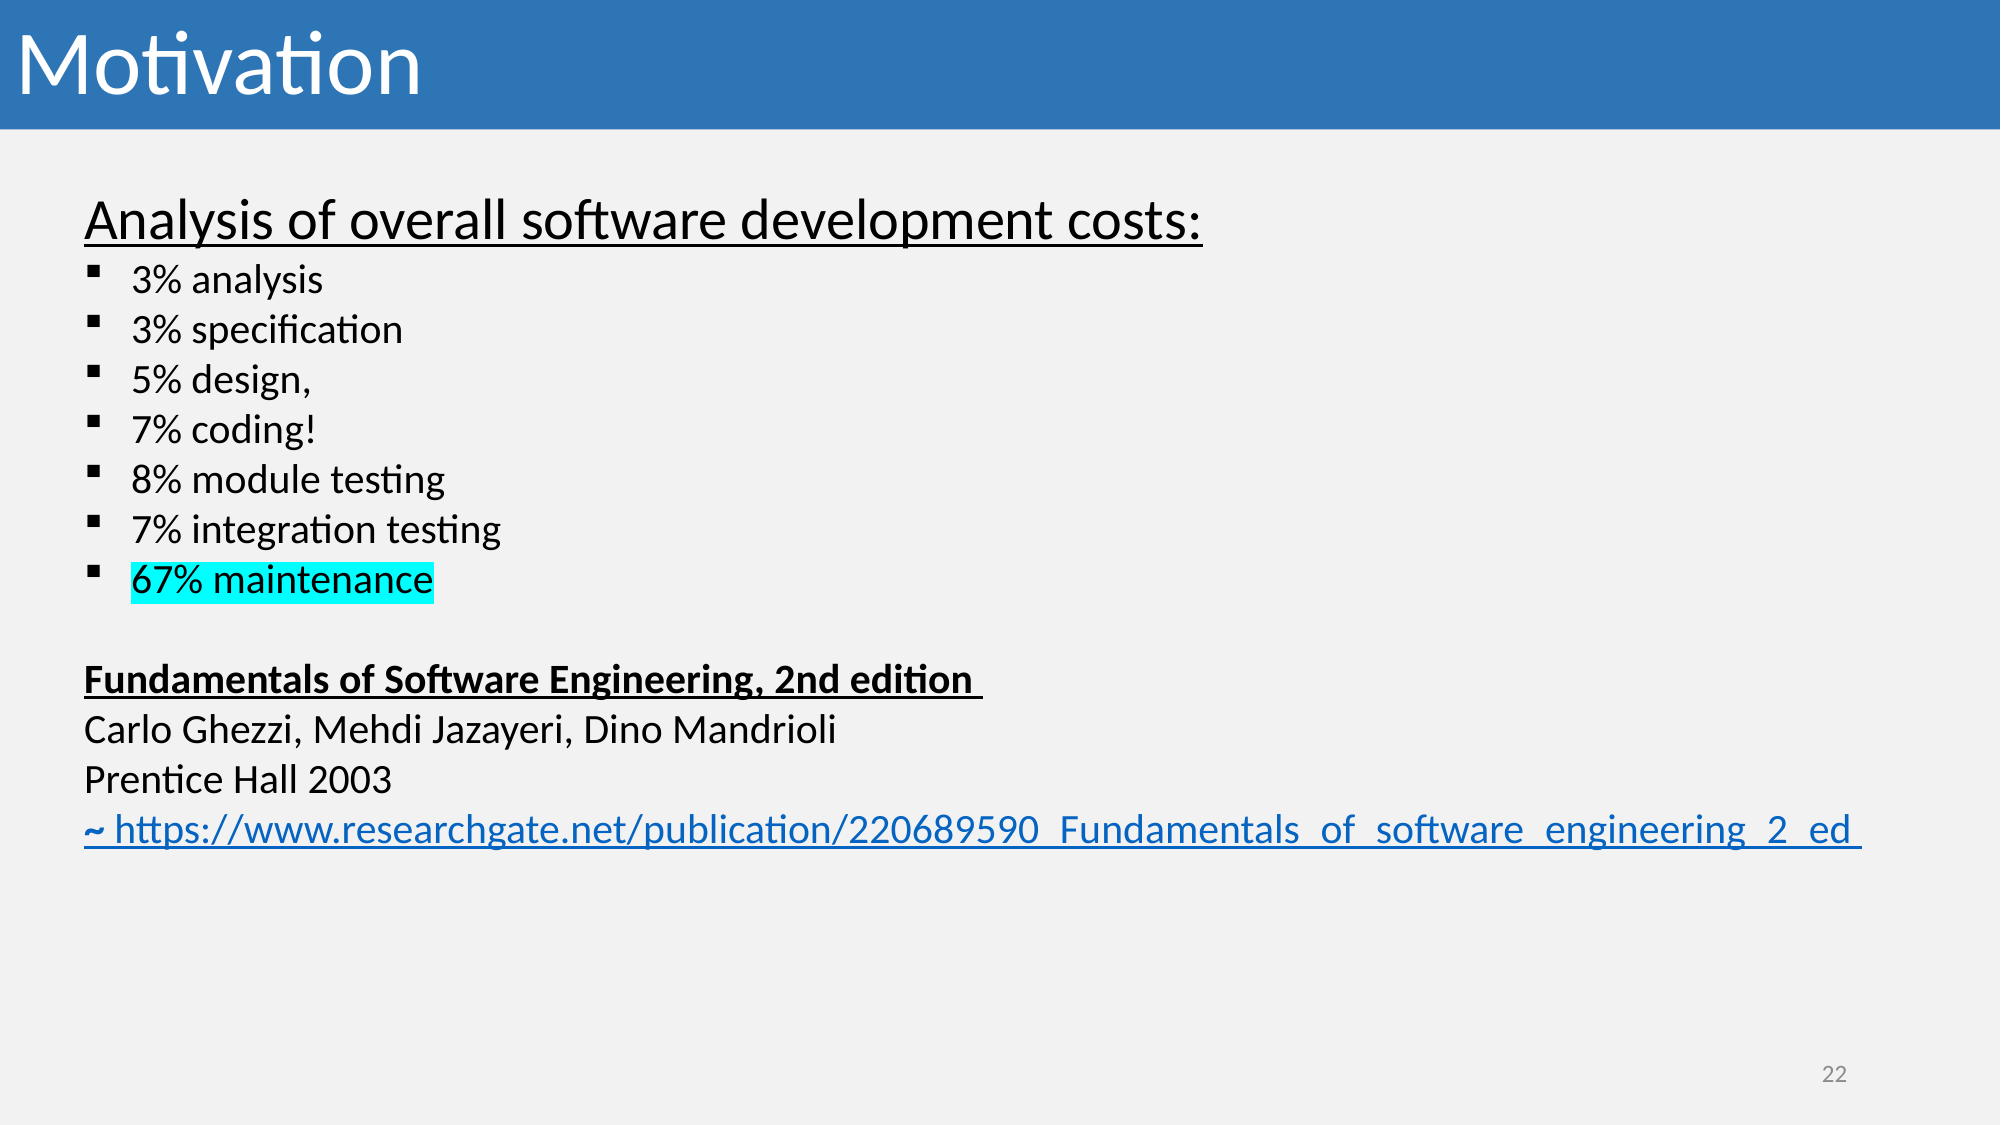

# Motivation
Analysis of overall software development costs:
3% analysis
3% specification
5% design,
7% coding!
8% module testing
7% integration testing
67% maintenance

Fundamentals of Software Engineering, 2nd edition
Carlo Ghezzi, Mehdi Jazayeri, Dino Mandrioli
Prentice Hall 2003
~ https://www.researchgate.net/publication/220689590_Fundamentals_of_software_engineering_2_ed
22